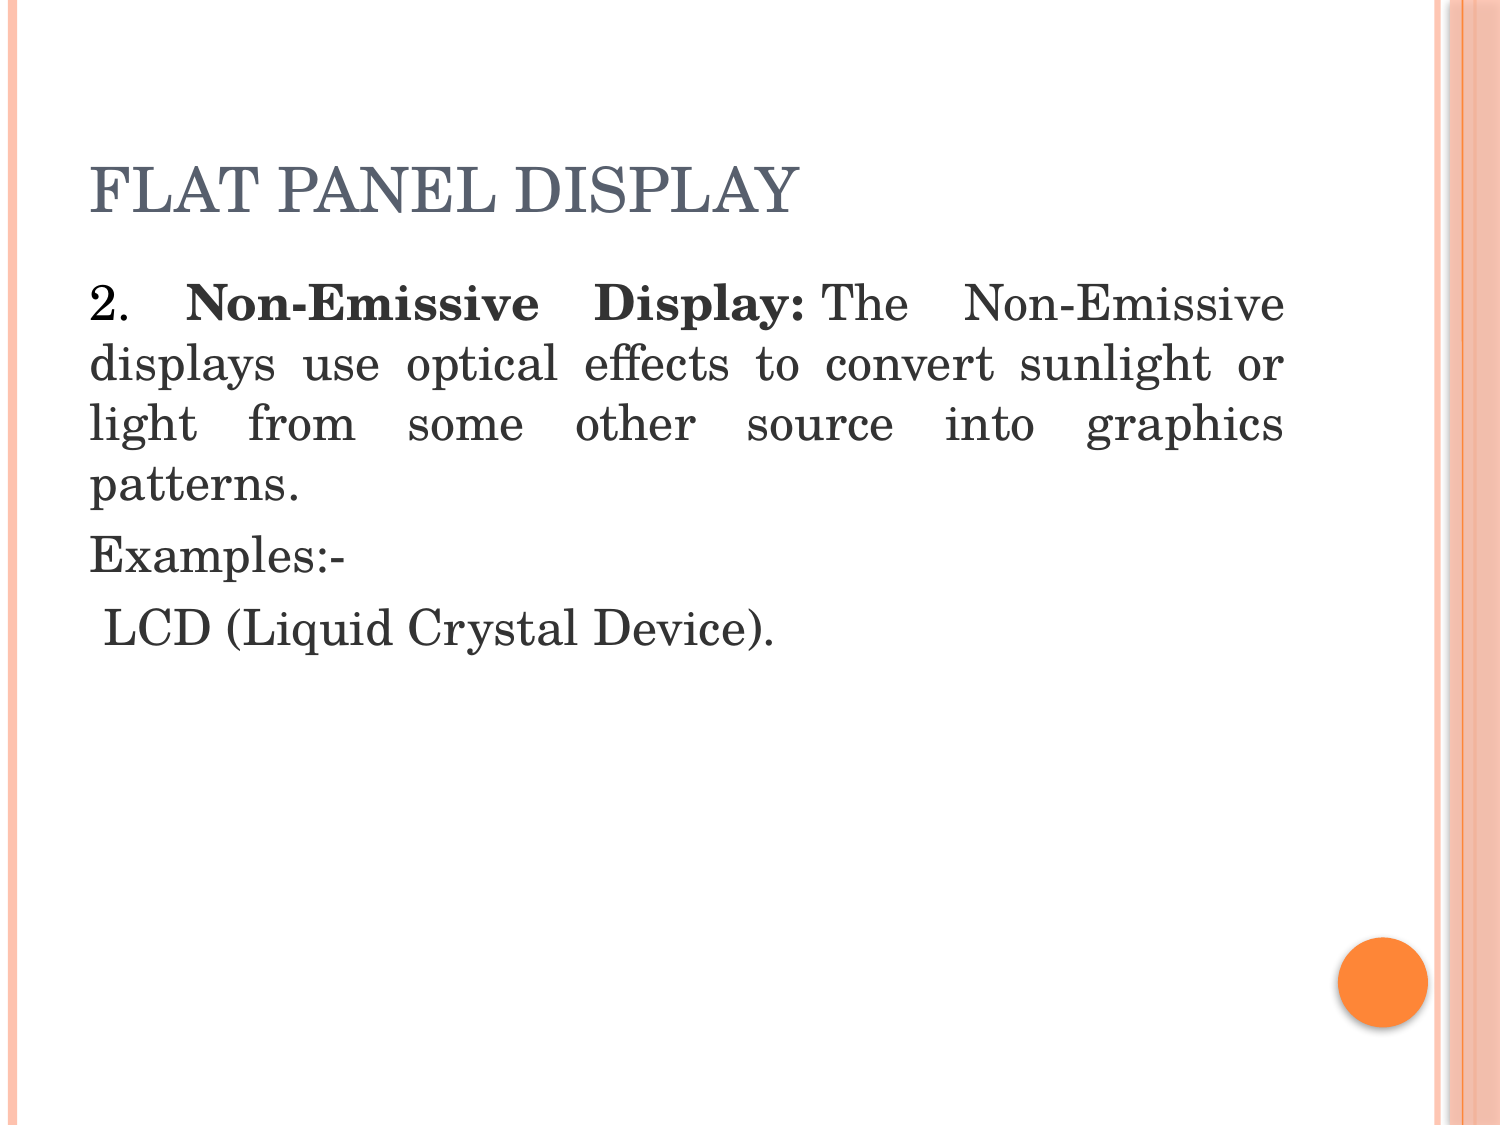

# Flat panel display
2. Non-Emissive Display: The Non-Emissive displays use optical effects to convert sunlight or light from some other source into graphics patterns.
Examples:-
 LCD (Liquid Crystal Device).